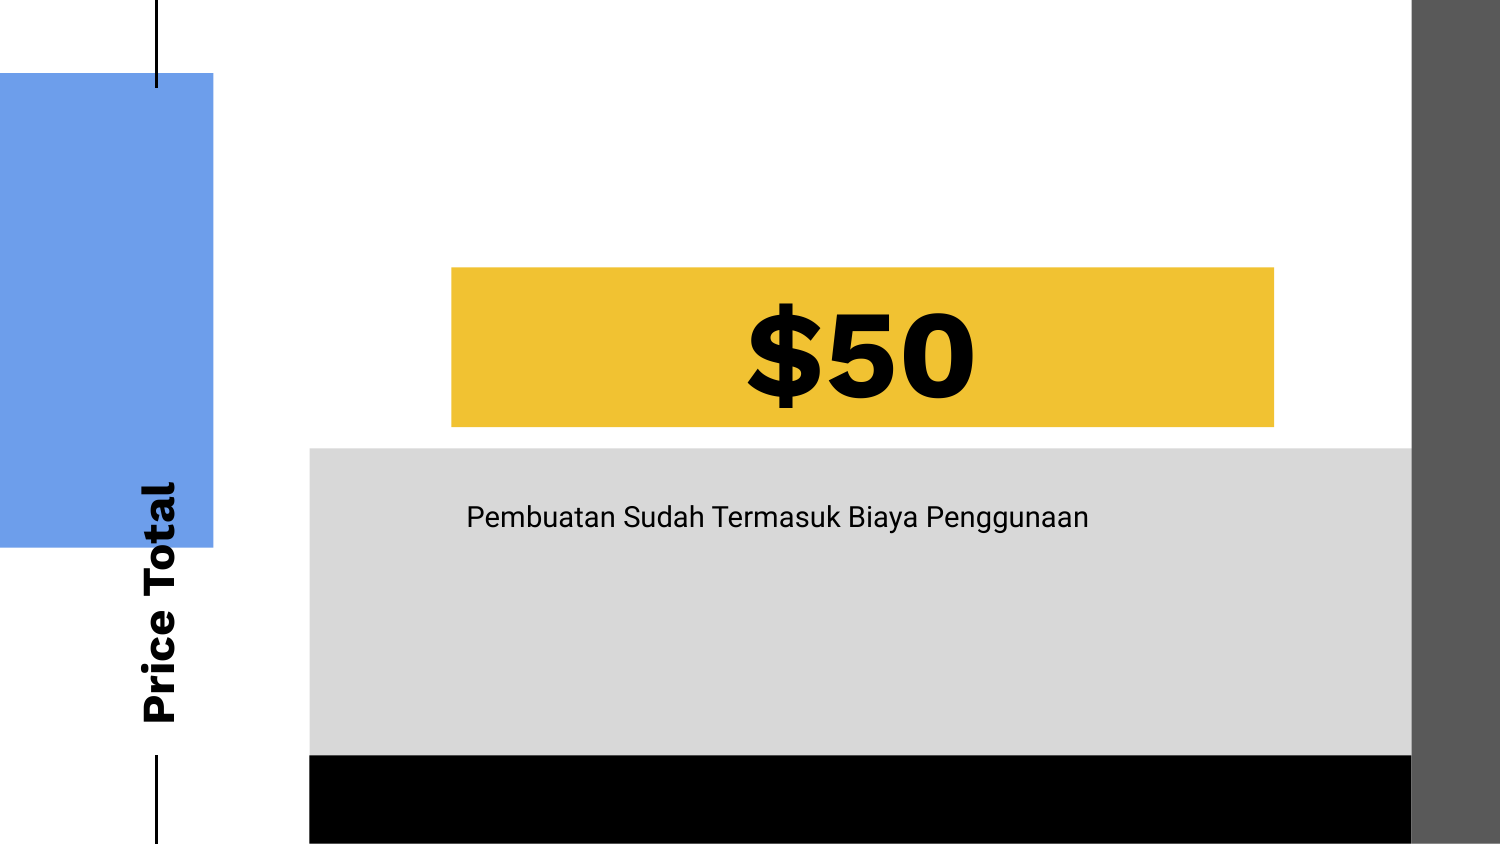

# $50
Price Total
Pembuatan Sudah Termasuk Biaya Penggunaan